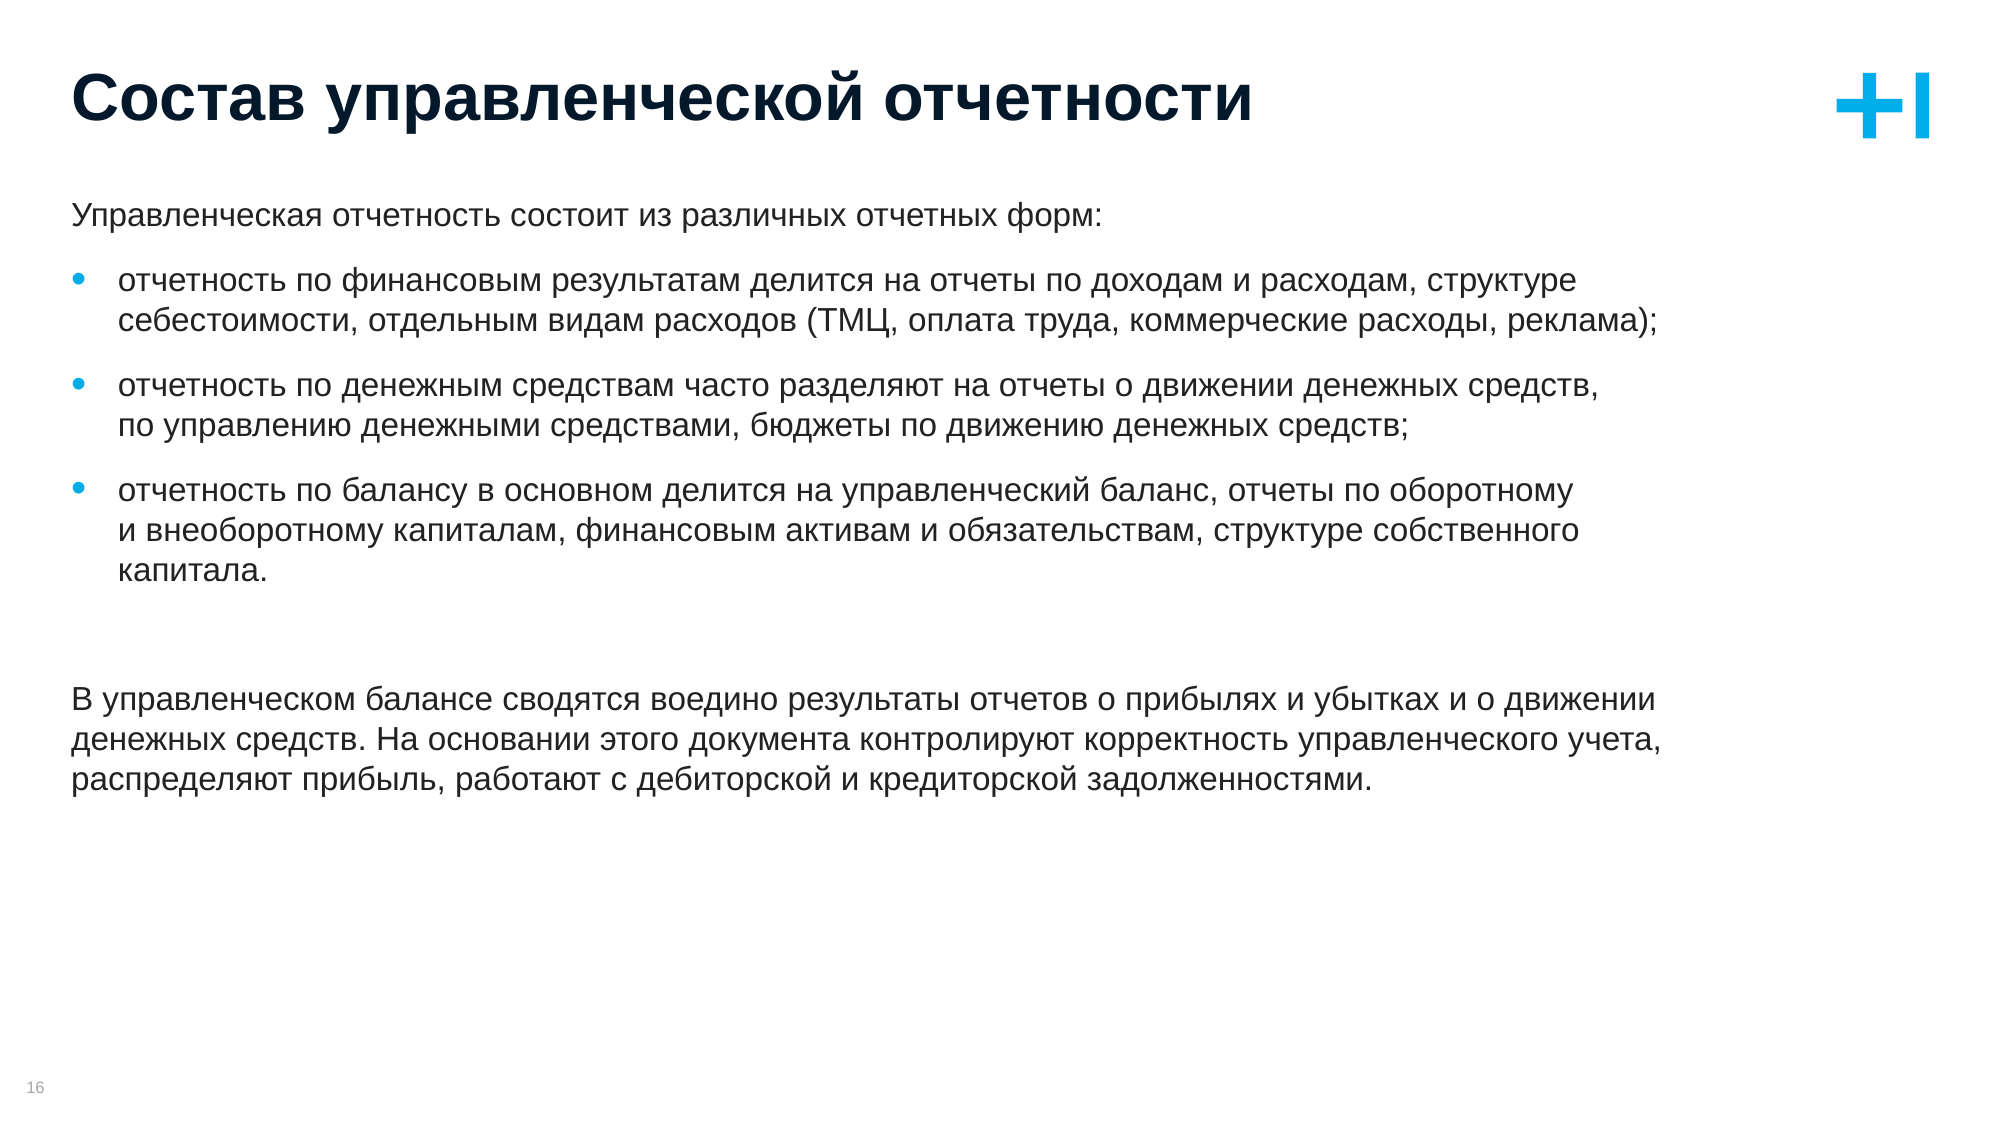

# Состав управленческой отчетности
Управленческая отчетность состоит из различных отчетных форм:
отчетность по финансовым результатам делится на отчеты по доходам и расходам, структуре себестоимости, отдельным видам расходов (ТМЦ, оплата труда, коммерческие расходы, реклама);
отчетность по денежным средствам часто разделяют на отчеты о движении денежных средств, по управлению денежными средствами, бюджеты по движению денежных средств;
отчетность по балансу в основном делится на управленческий баланс, отчеты по оборотному и внеоборотному капиталам, финансовым активам и обязательствам, структуре собственного капитала.

В управленческом балансе сводятся воедино результаты отчетов о прибылях и убытках и о движении денежных средств. На основании этого документа контролируют корректность управленческого учета, распределяют прибыль, работают с дебиторской и кредиторской задолженностями.